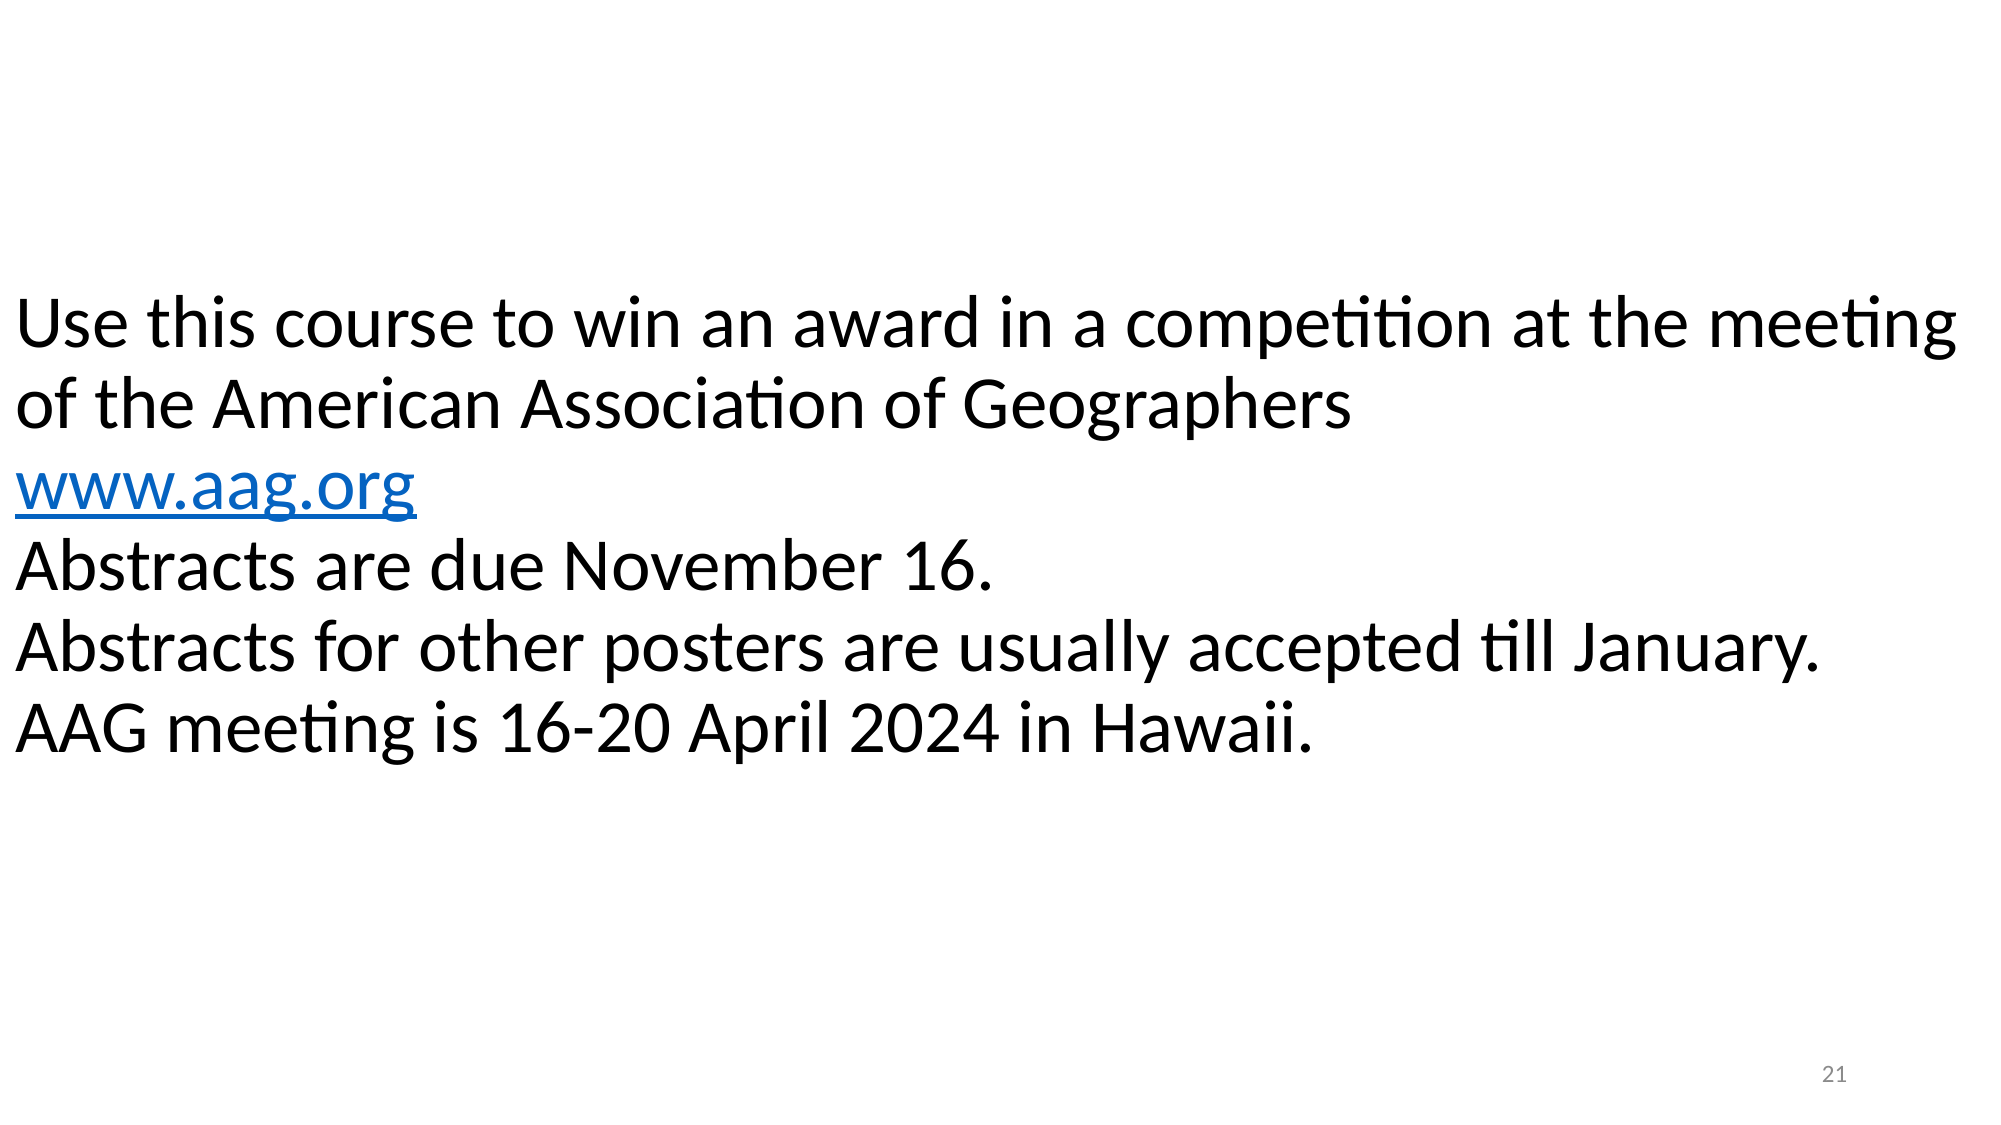

# Use this course to win an award in a competition at the meeting of the American Association of Geographers www.aag.org Abstracts are due November 16. Abstracts for other posters are usually accepted till January. AAG meeting is 16-20 April 2024 in Hawaii.
21